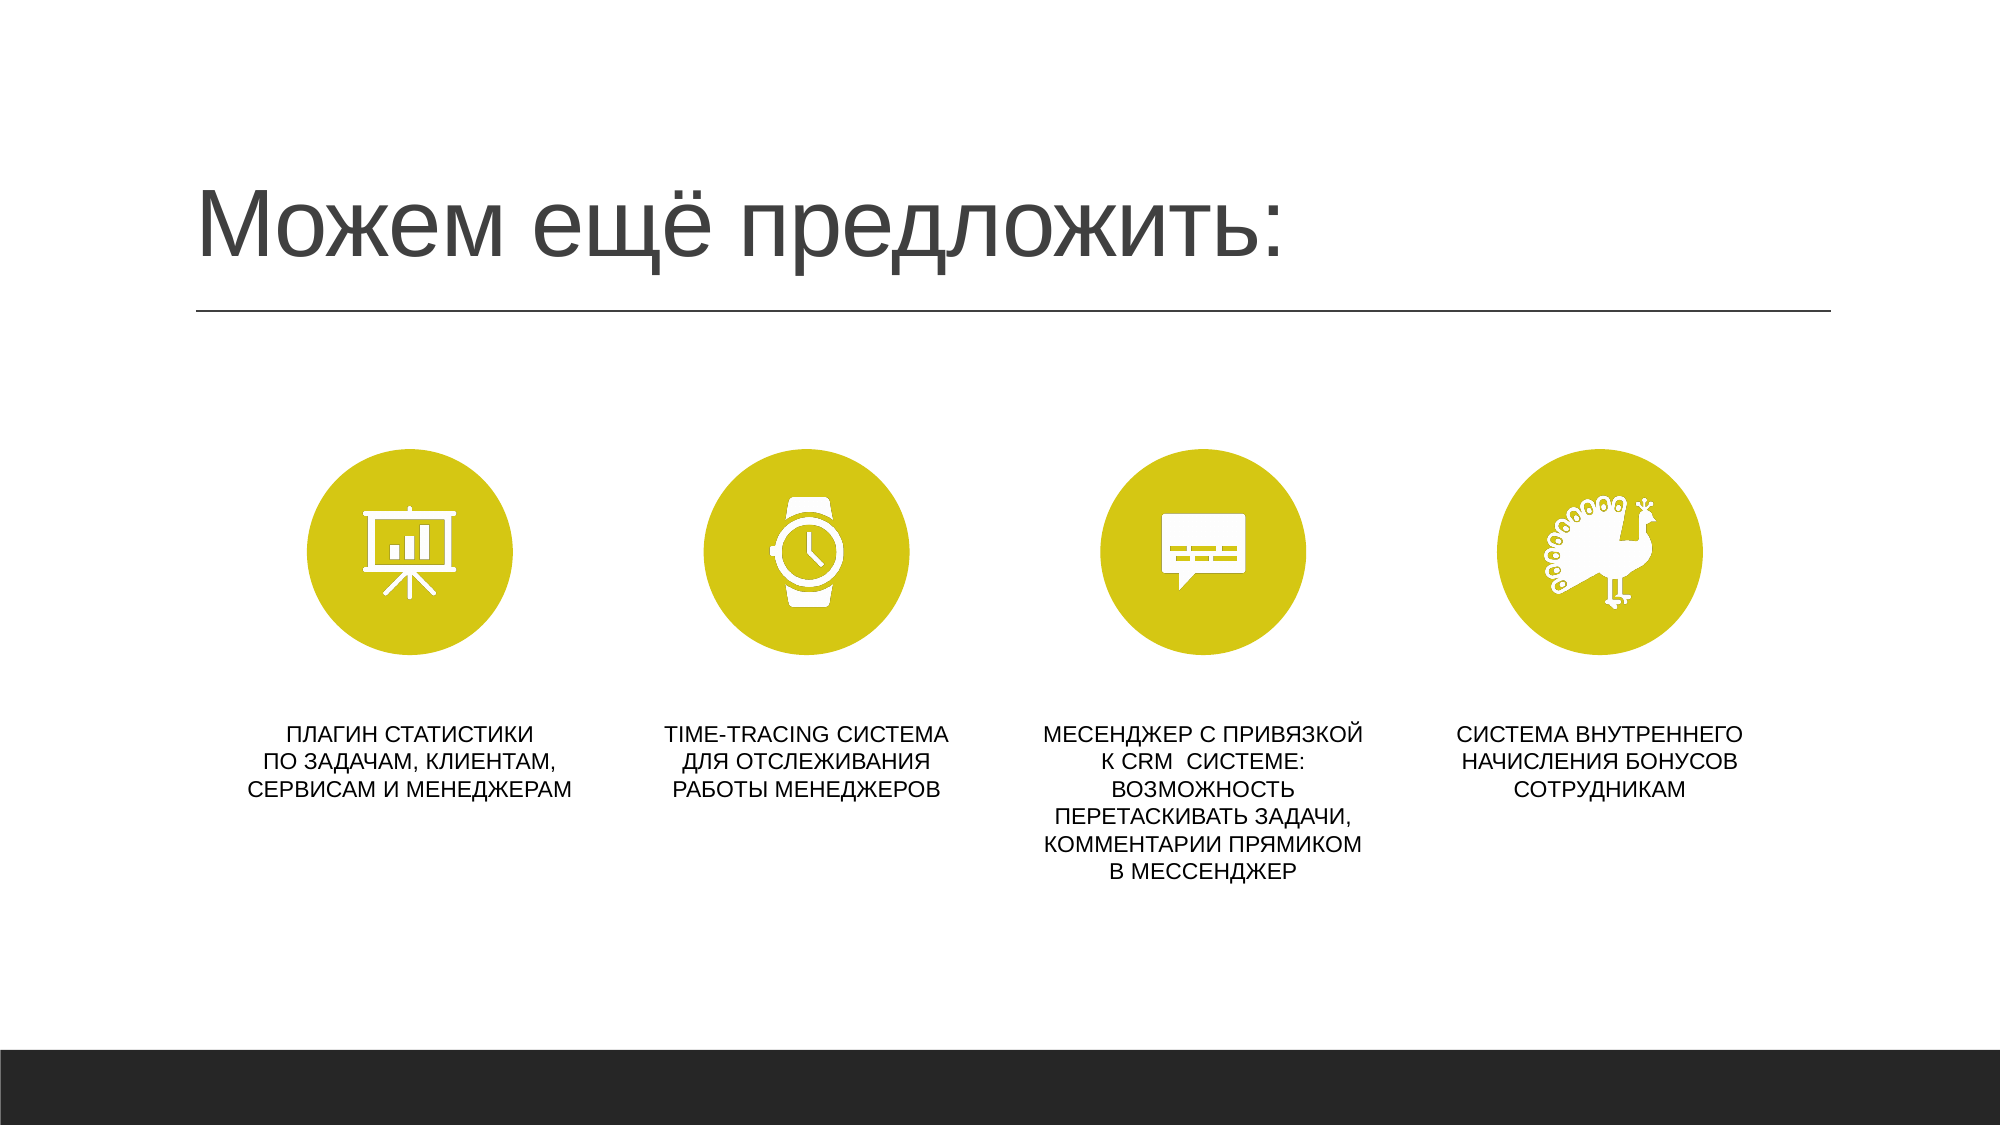

# Можем ещё предложить:
Плагин статистики
по задачам, клиентам,
сервисам и менеджерам
Time-tracing система
для отслеживания
работы менеджеров
Месенджер с привязкой к CRM  системе: возможность
перетаскивать задачи, комментарии прямиком
в мессенджер
Система внутреннего начисления бонусов
сотрудникам